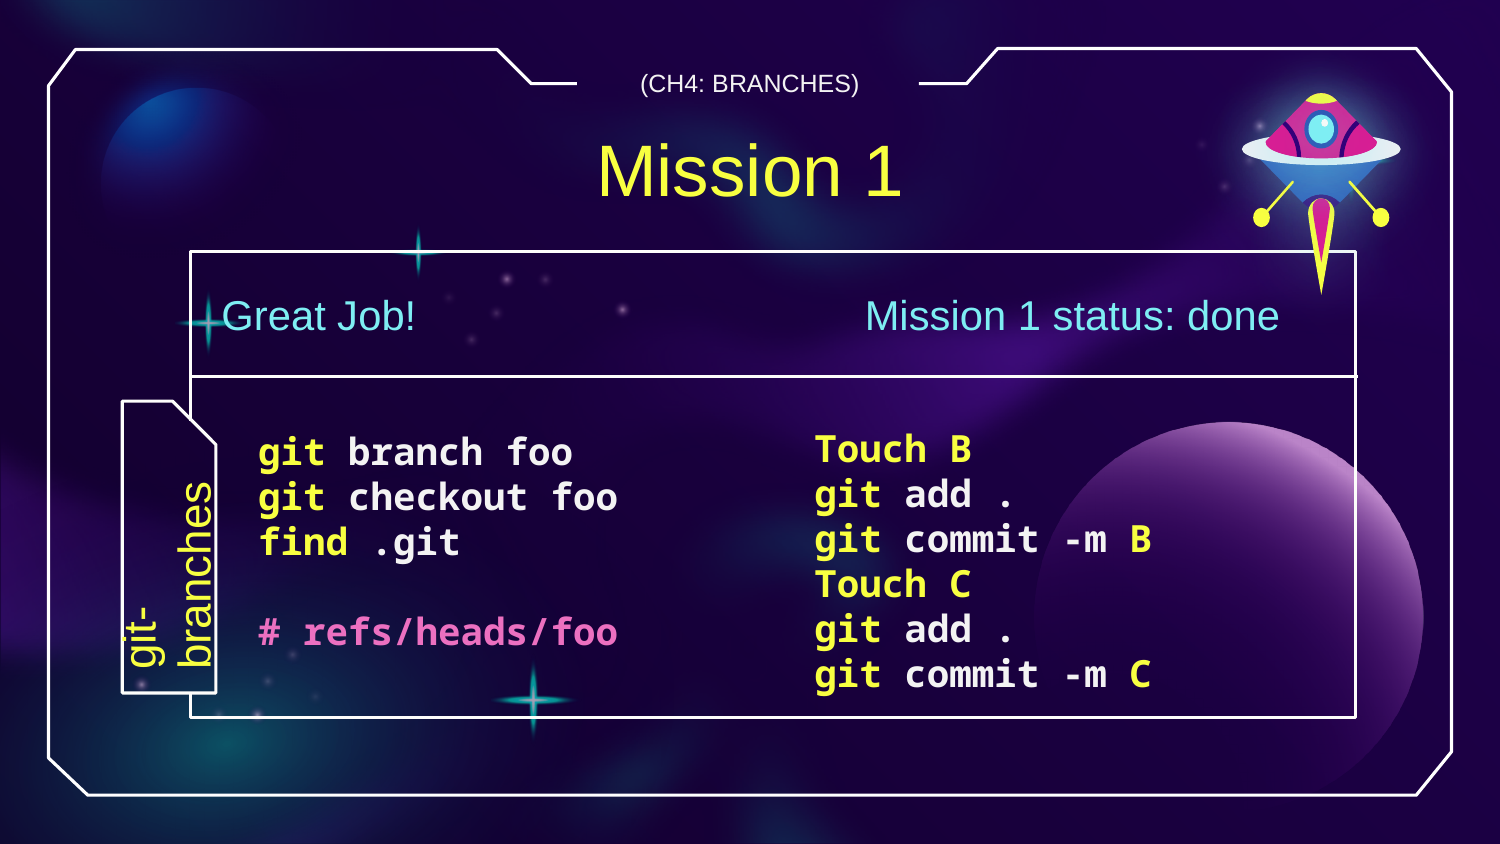

(CH4: BRANCHES)

# Mission 1

Great Job!                                       Mission 1 status: done
Touch B
git add .
git commit -m B
Touch C
git add .
git commit -m C
git branch foo
git checkout foo
find .git

# refs/heads/foo
git-branches